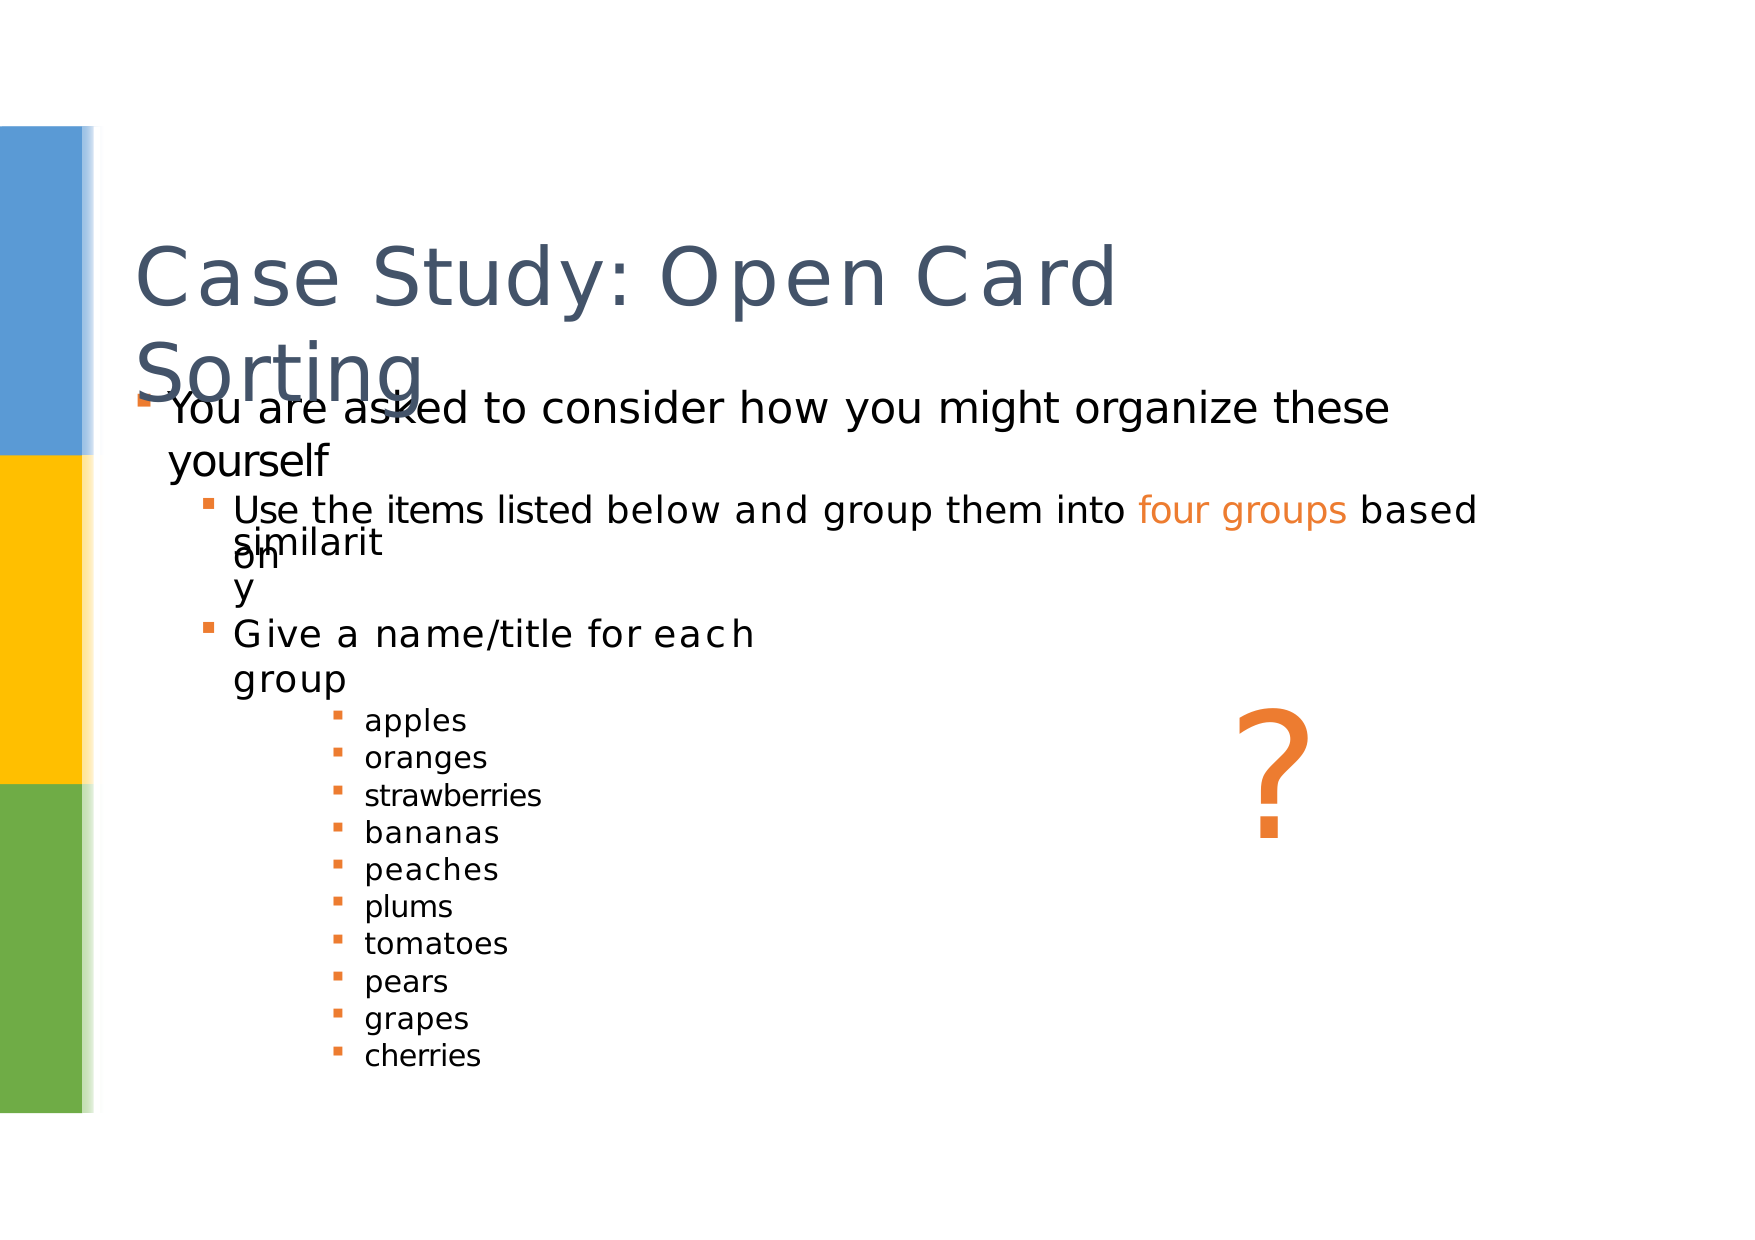

# Case Study: Open Card Sorting
You are asked to consider how you might organize these yourself
Use the items listed below and group them into four groups based on
similarity
Give a name/title for each group
apples
oranges
strawberries
bananas
peaches
plums
tomatoes
pears
grapes
cherries
?